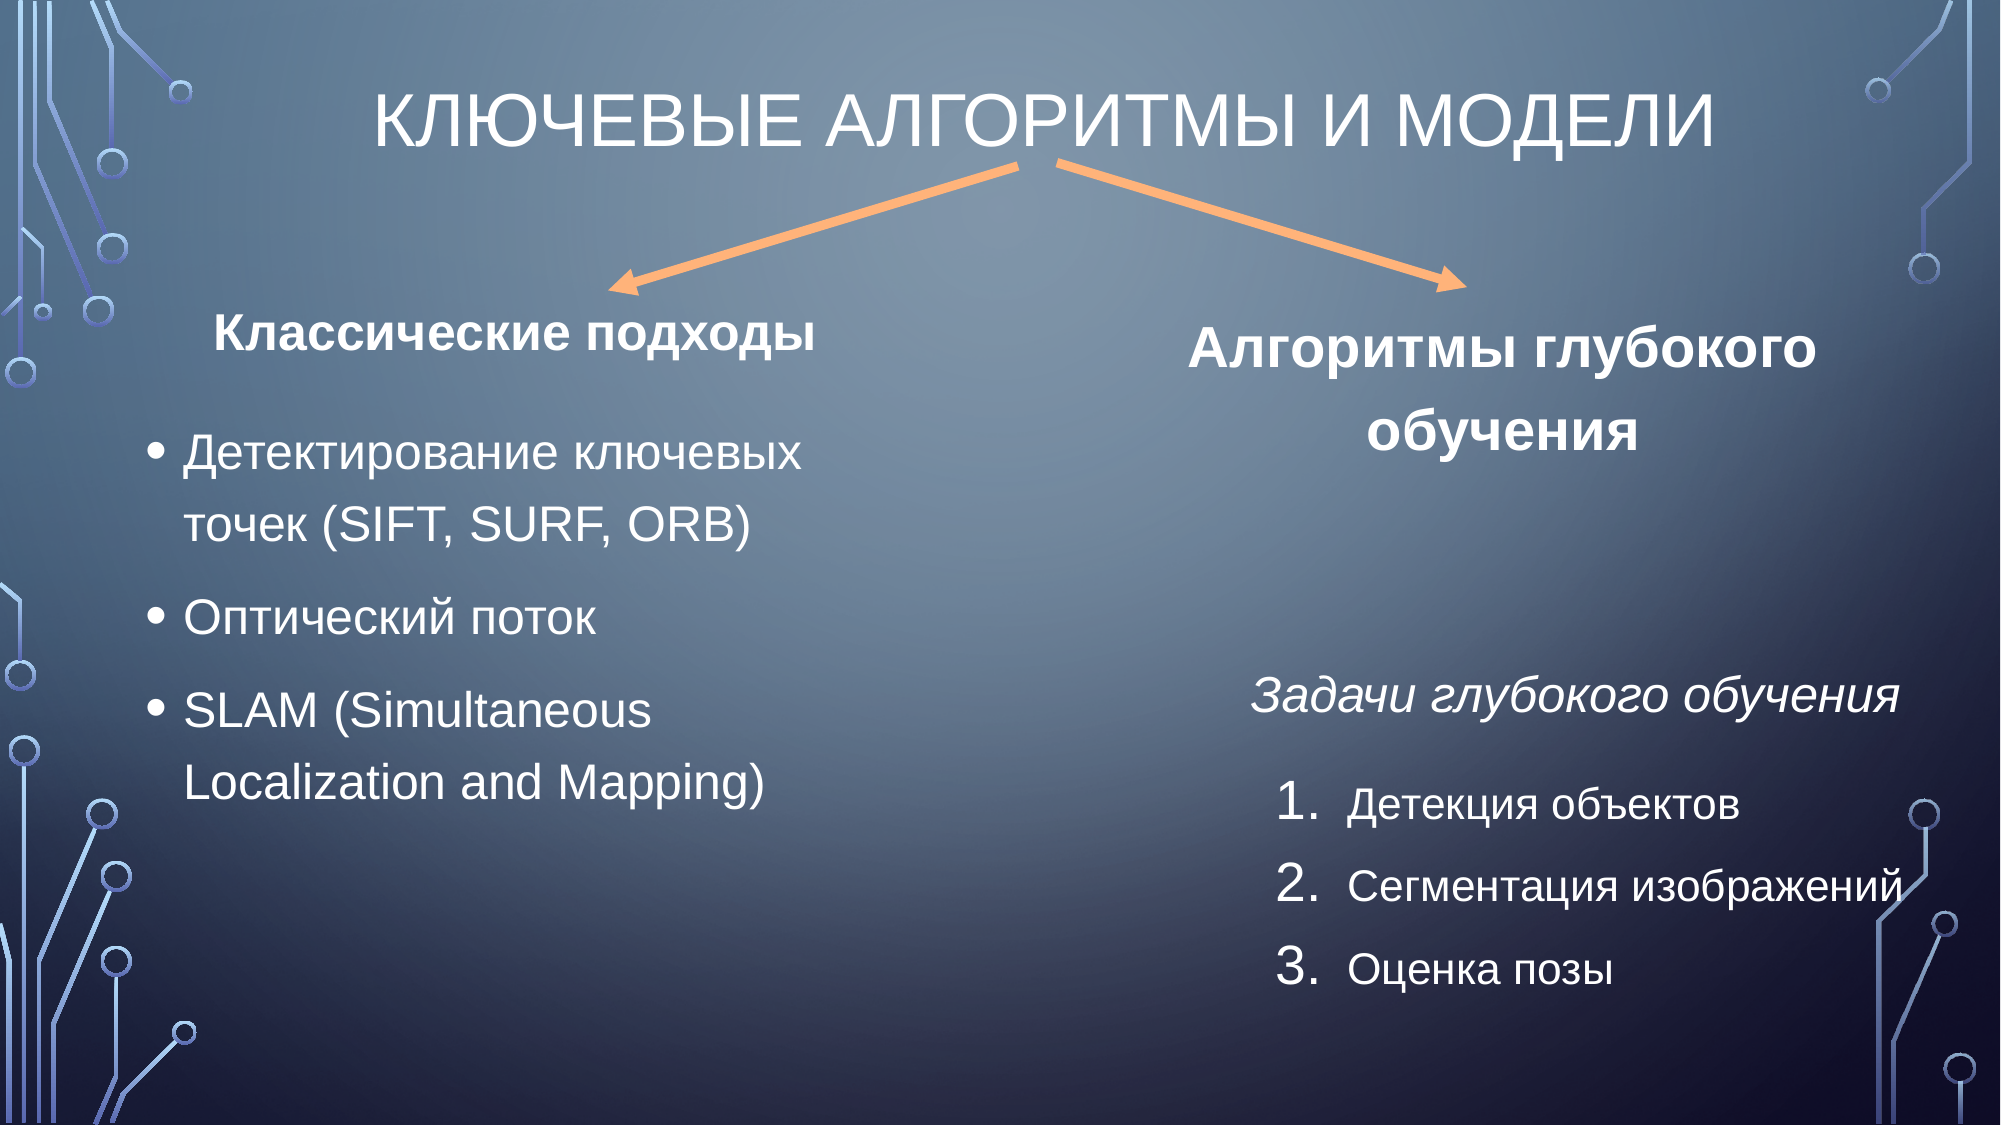

# Ключевые алгоритмы и модели
Классические подходы
Алгоритмы глубокого обучения
Детектирование ключевых точек (SIFT, SURF, ORB)
Оптический поток
SLAM (Simultaneous Localization and Mapping)
Задачи глубокого обучения
Детекция объектов
Сегментация изображений
Оценка позы